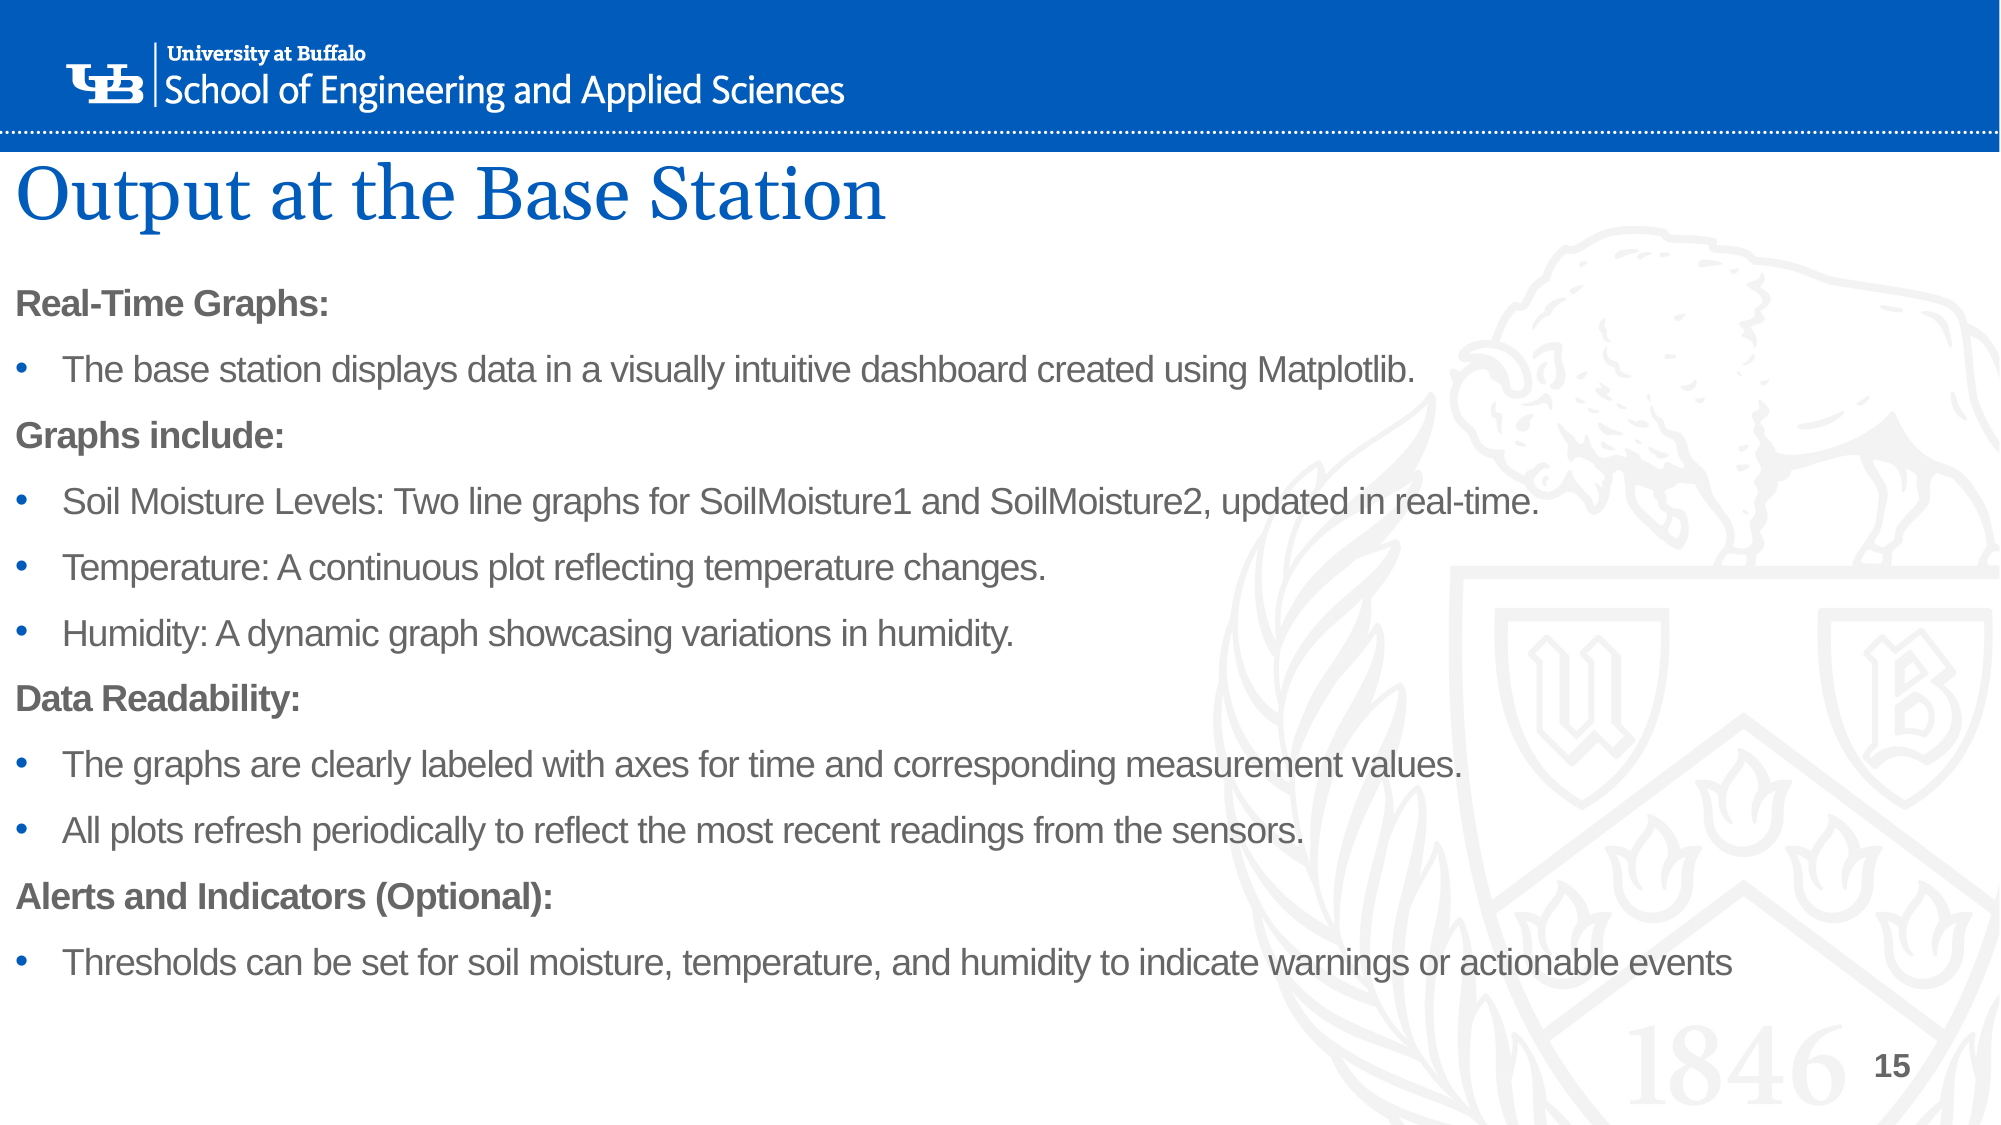

# Output at the Base Station
Real-Time Graphs:
The base station displays data in a visually intuitive dashboard created using Matplotlib.
Graphs include:
Soil Moisture Levels: Two line graphs for SoilMoisture1 and SoilMoisture2, updated in real-time.
Temperature: A continuous plot reflecting temperature changes.
Humidity: A dynamic graph showcasing variations in humidity.
Data Readability:
The graphs are clearly labeled with axes for time and corresponding measurement values.
All plots refresh periodically to reflect the most recent readings from the sensors.
Alerts and Indicators (Optional):
Thresholds can be set for soil moisture, temperature, and humidity to indicate warnings or actionable events